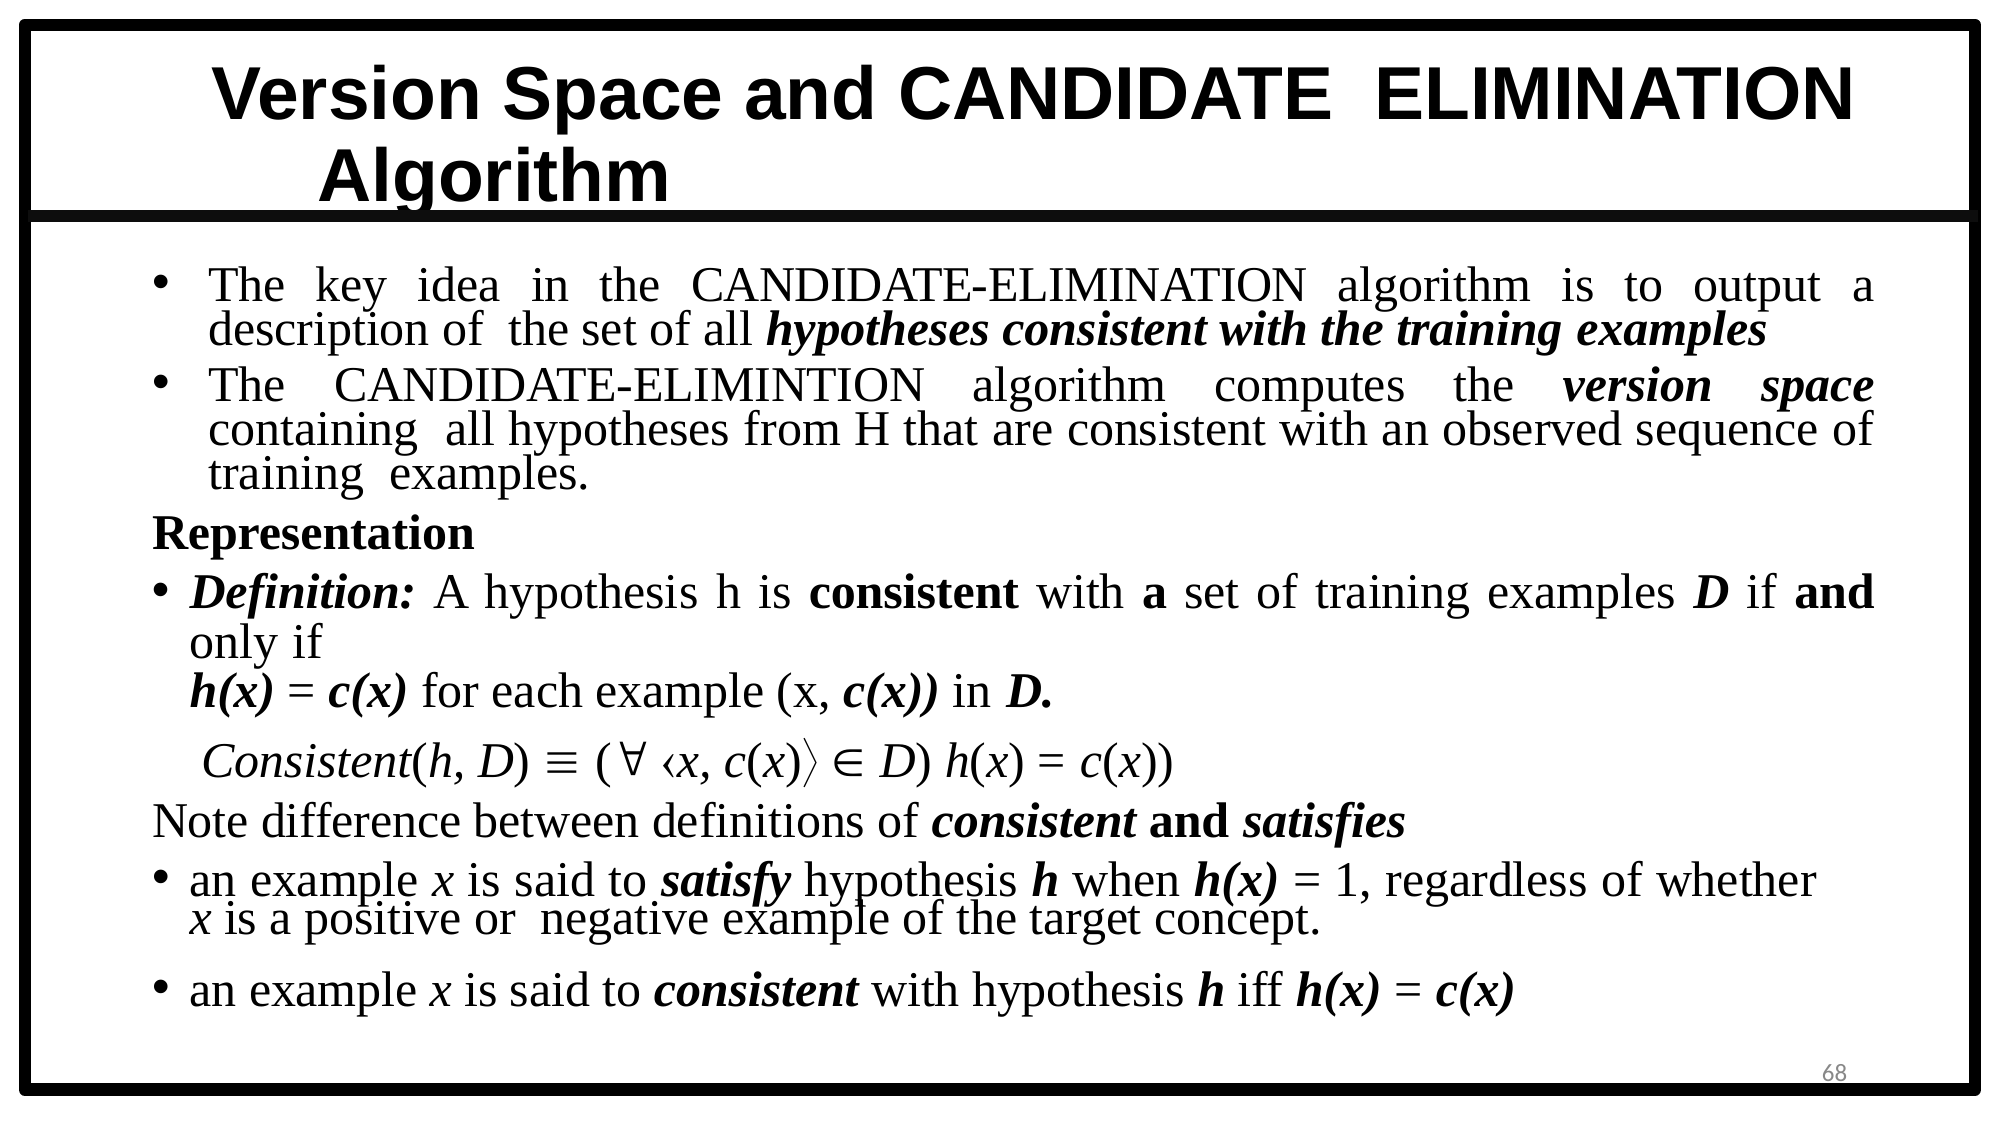

# Version Space and CANDIDATE  ELIMINATION Algorithm
The key idea in the CANDIDATE-ELIMINATION algorithm is to output a description of  the set of all hypotheses consistent with the training examples
The CANDIDATE-ELIMINTION algorithm computes the version space containing  all hypotheses from H that are consistent with an observed sequence of training  examples.
Representation
Definition: A hypothesis h is consistent with a set of training examples D if and only if
h(x) = c(x) for each example (x, c(x)) in D.
Consistent(h, D) ≡ (∀ 〈x, c(x)〉 ∈ D) h(x) = c(x))
Note difference between definitions of consistent and satisfies
an example x is said to satisfy hypothesis h when h(x) = 1, regardless of whether x is a positive or  negative example of the target concept.
an example x is said to consistent with hypothesis h iff h(x) = c(x)
68